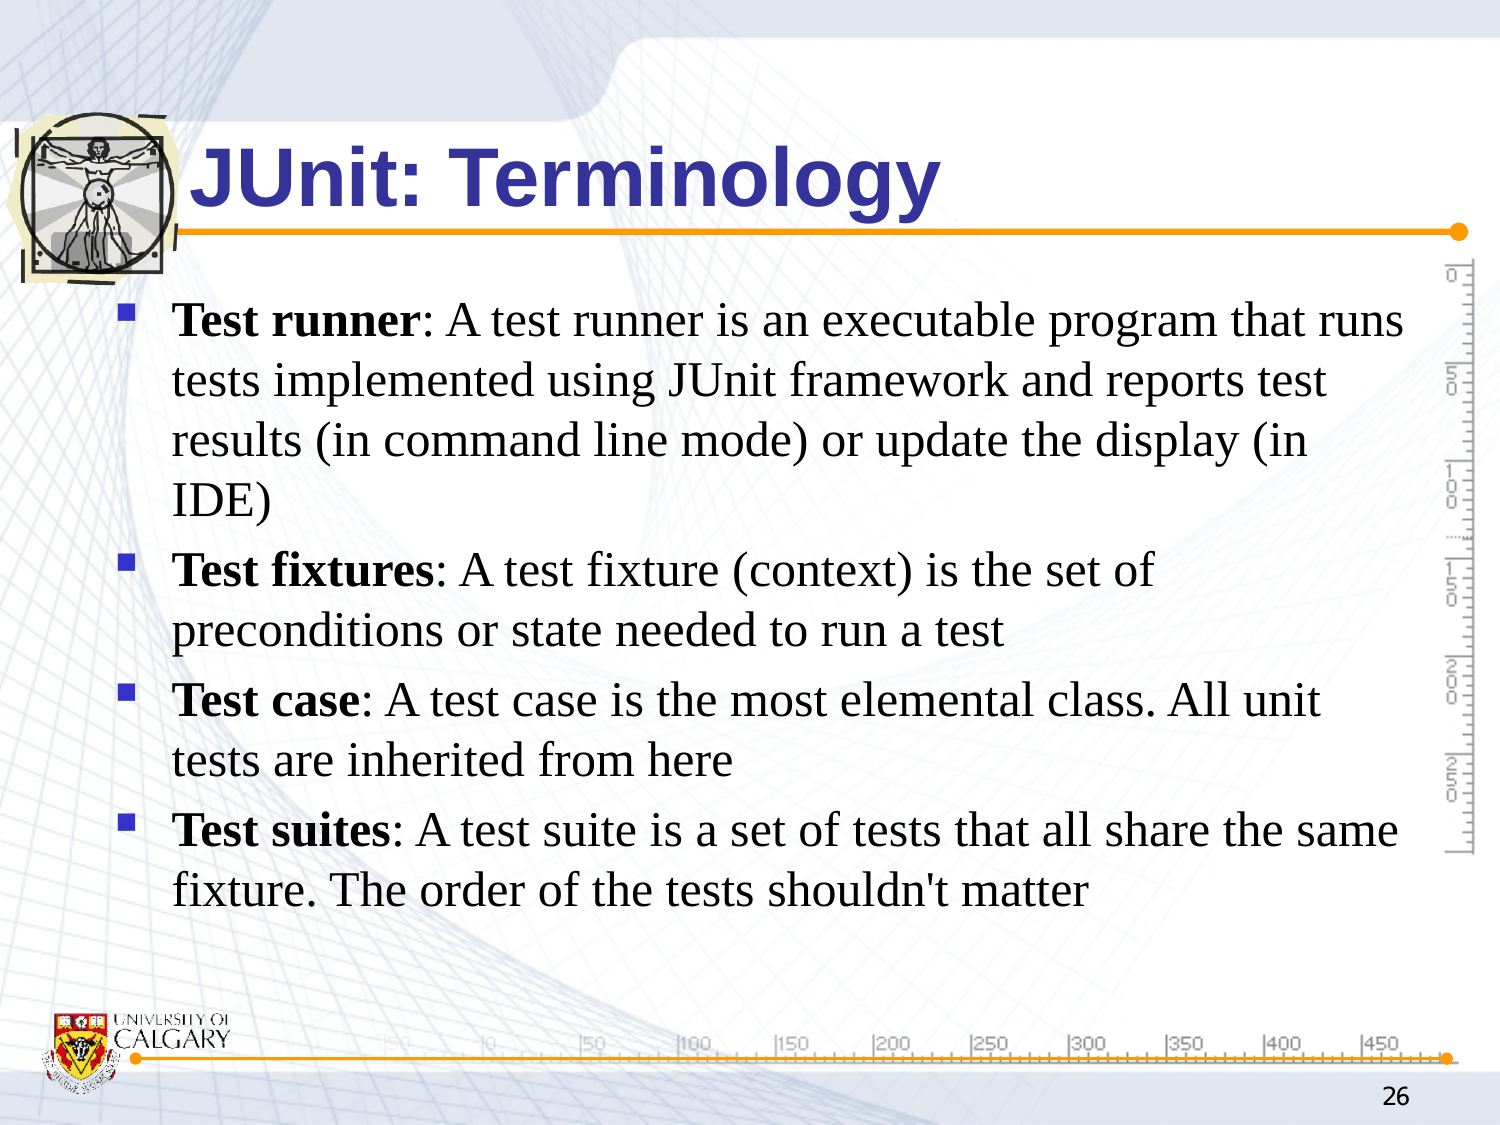

# JUnit: Terminology
Test runner: A test runner is an executable program that runs tests implemented using JUnit framework and reports test results (in command line mode) or update the display (in IDE)
Test fixtures: A test fixture (context) is the set of preconditions or state needed to run a test
Test case: A test case is the most elemental class. All unit tests are inherited from here
Test suites: A test suite is a set of tests that all share the same fixture. The order of the tests shouldn't matter

26